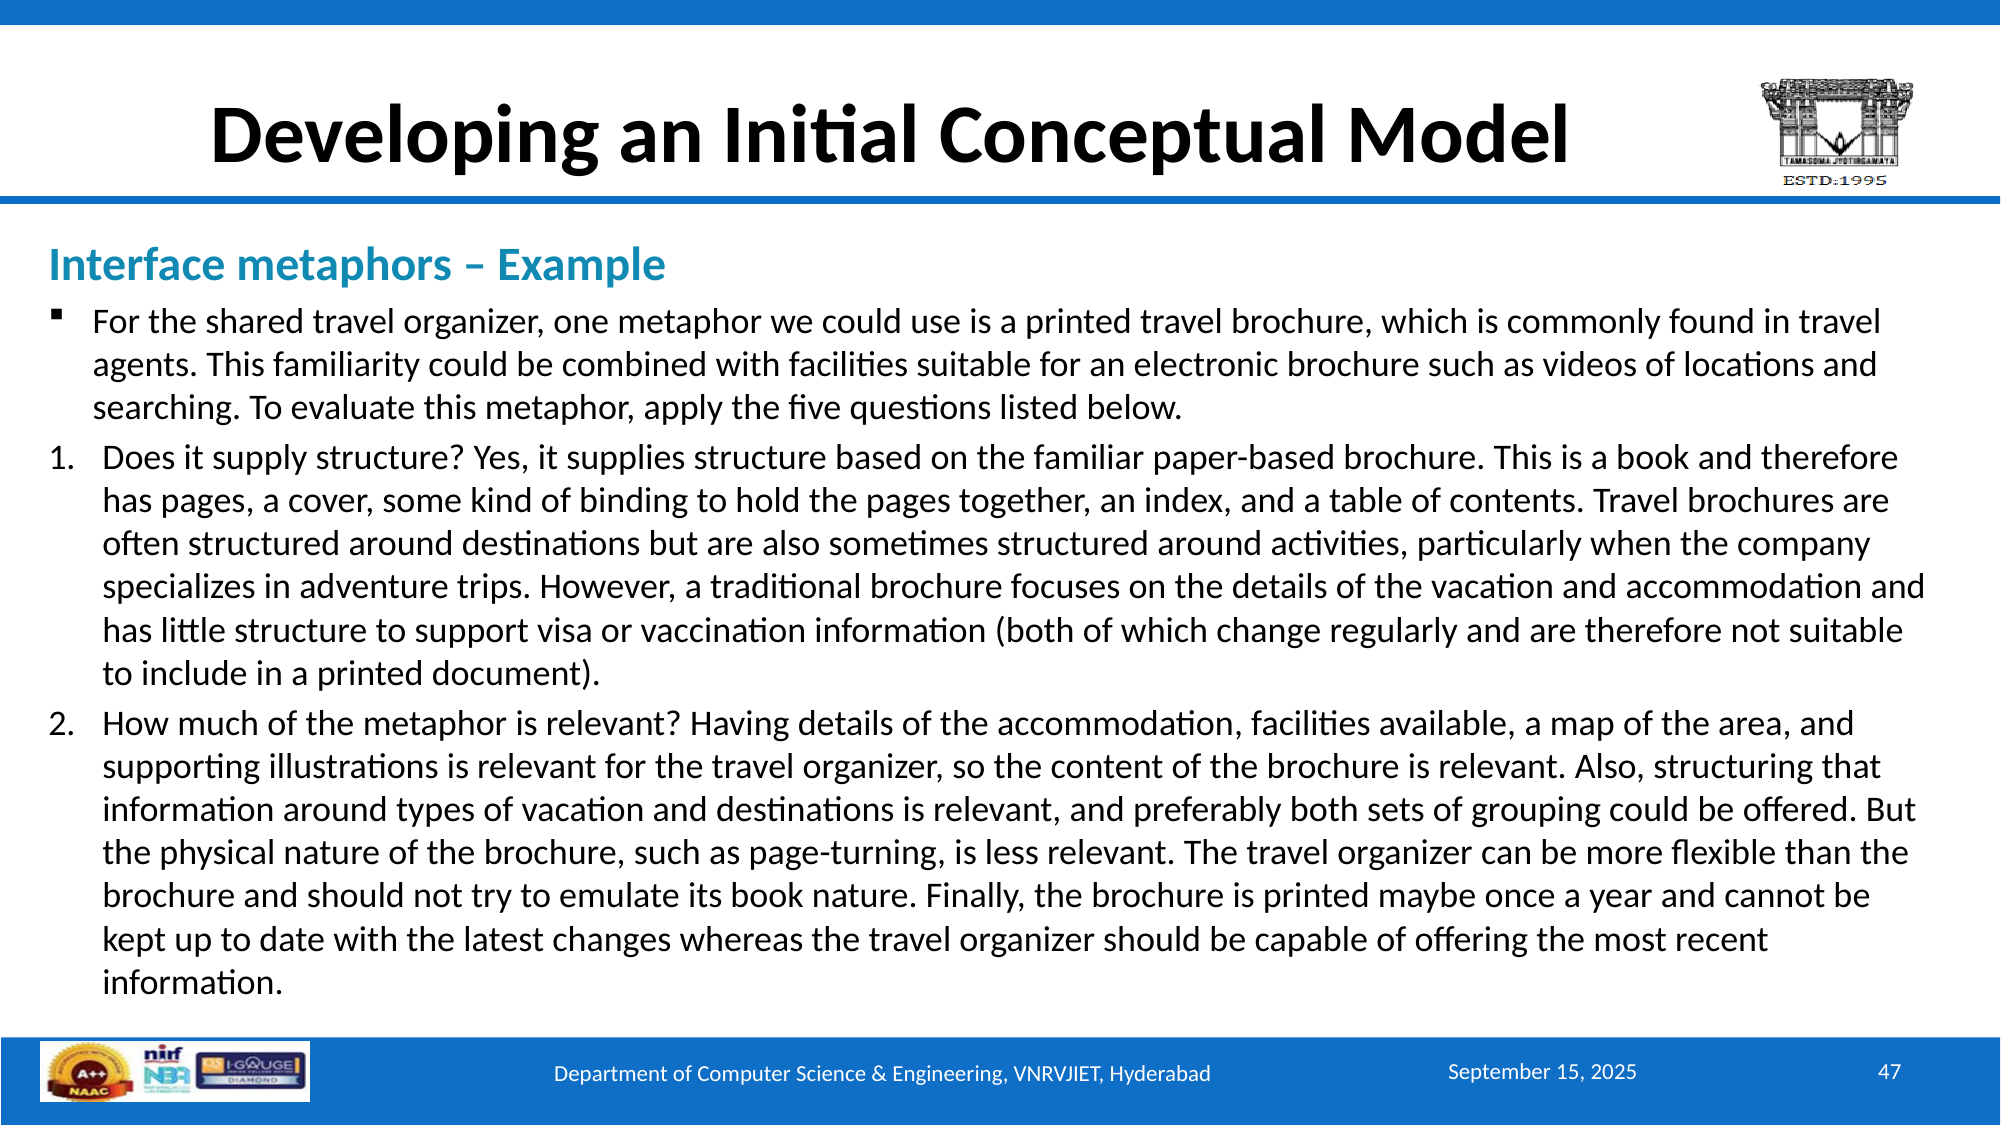

# Developing an Initial Conceptual Model
Interface metaphors – Example
For the shared travel organizer, one metaphor we could use is a printed travel brochure, which is commonly found in travel agents. This familiarity could be combined with facilities suitable for an electronic brochure such as videos of locations and searching. To evaluate this metaphor, apply the five questions listed below.
Does it supply structure? Yes, it supplies structure based on the familiar paper-based brochure. This is a book and therefore has pages, a cover, some kind of binding to hold the pages together, an index, and a table of contents. Travel brochures are often structured around destinations but are also sometimes structured around activities, particularly when the company specializes in adventure trips. However, a traditional brochure focuses on the details of the vacation and accommodation and has little structure to support visa or vaccination information (both of which change regularly and are therefore not suitable to include in a printed document).
How much of the metaphor is relevant? Having details of the accommodation, facilities available, a map of the area, and supporting illustrations is relevant for the travel organizer, so the content of the brochure is relevant. Also, structuring that information around types of vacation and destinations is relevant, and preferably both sets of grouping could be offered. But the physical nature of the brochure, such as page-turning, is less relevant. The travel organizer can be more flexible than the brochure and should not try to emulate its book nature. Finally, the brochure is printed maybe once a year and cannot be kept up to date with the latest changes whereas the travel organizer should be capable of offering the most recent information.
September 15, 2025
47
Department of Computer Science & Engineering, VNRVJIET, Hyderabad